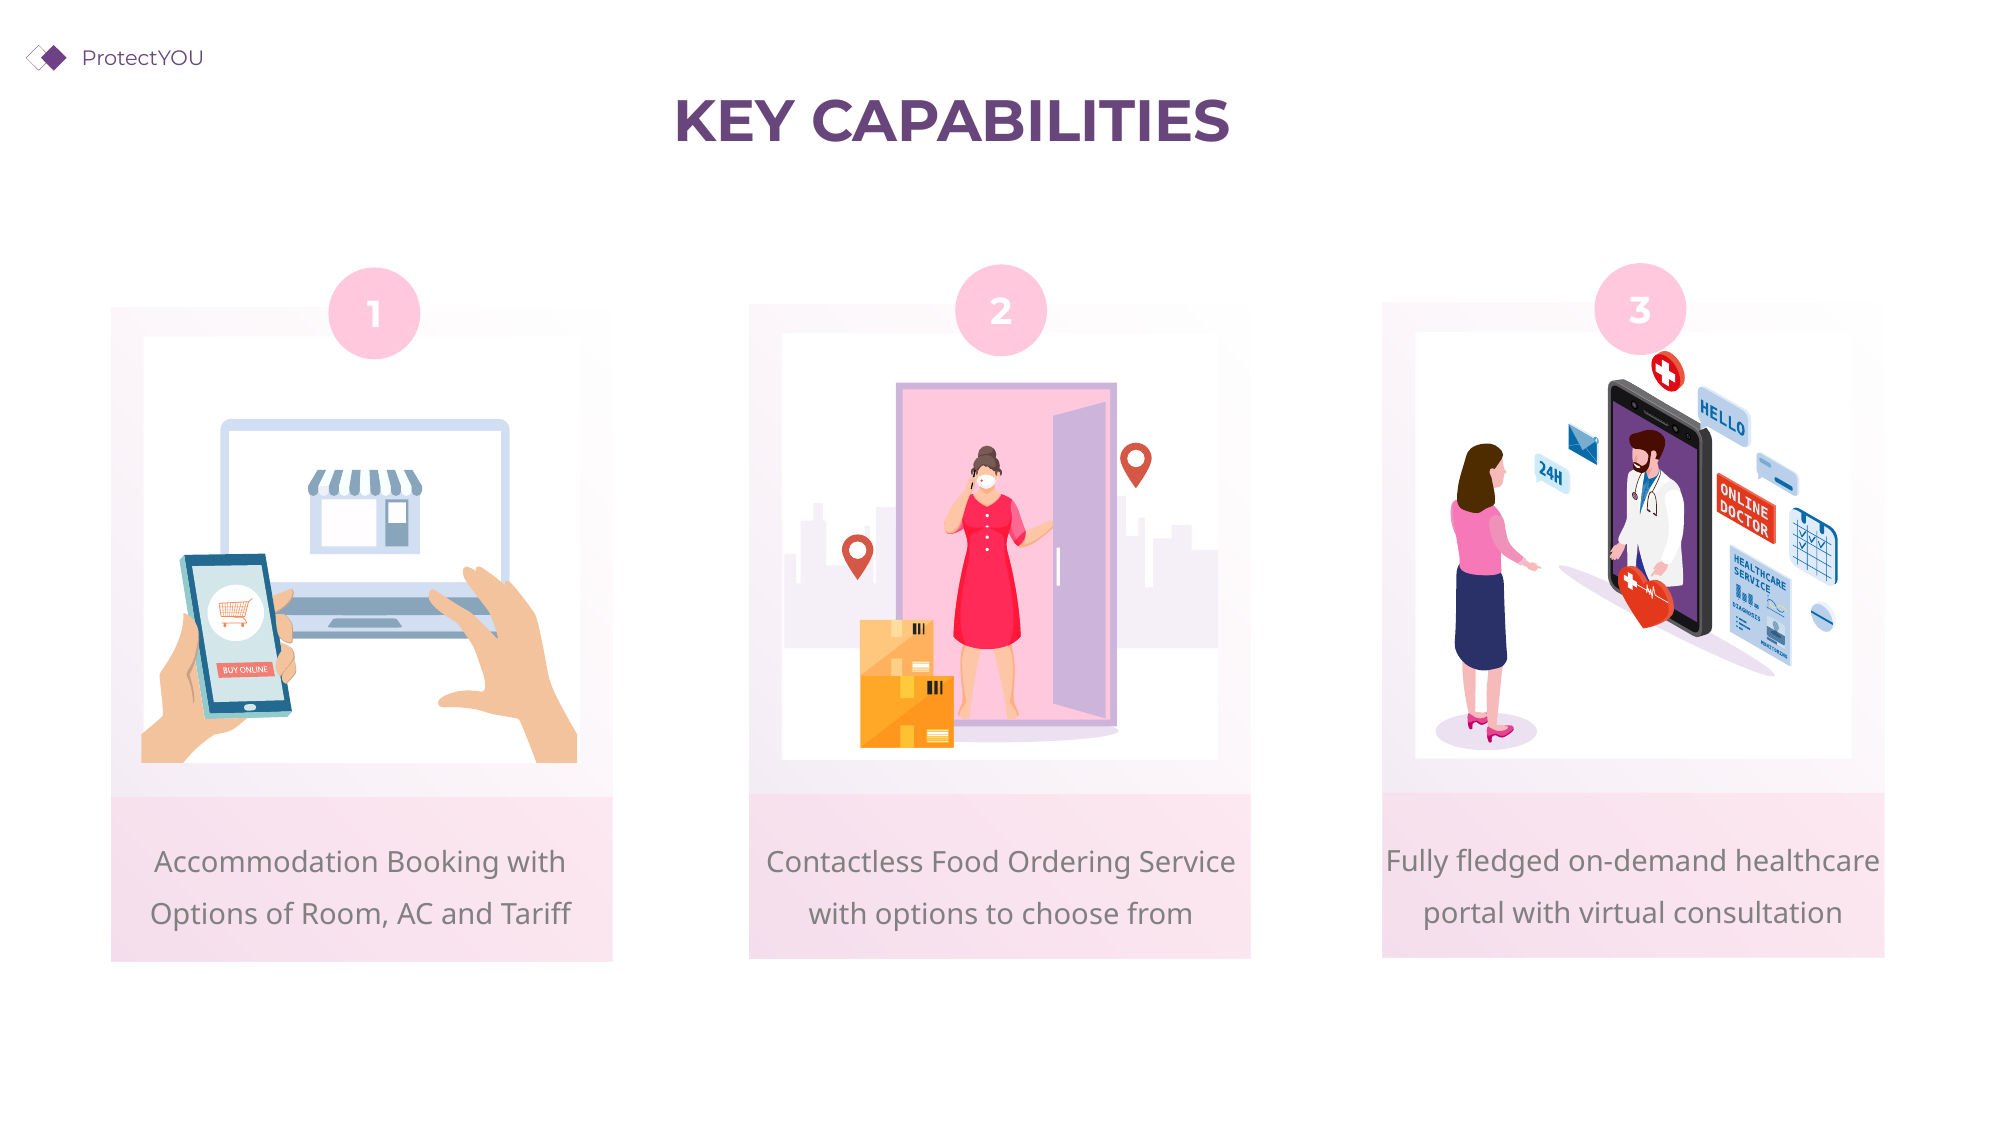

KEY CAPABILITIES

3
2
1

Fully fledged on-demand healthcare portal with virtual consultation
Accommodation Booking with Options of Room, AC and Tariff
Contactless Food Ordering Service with options to choose from